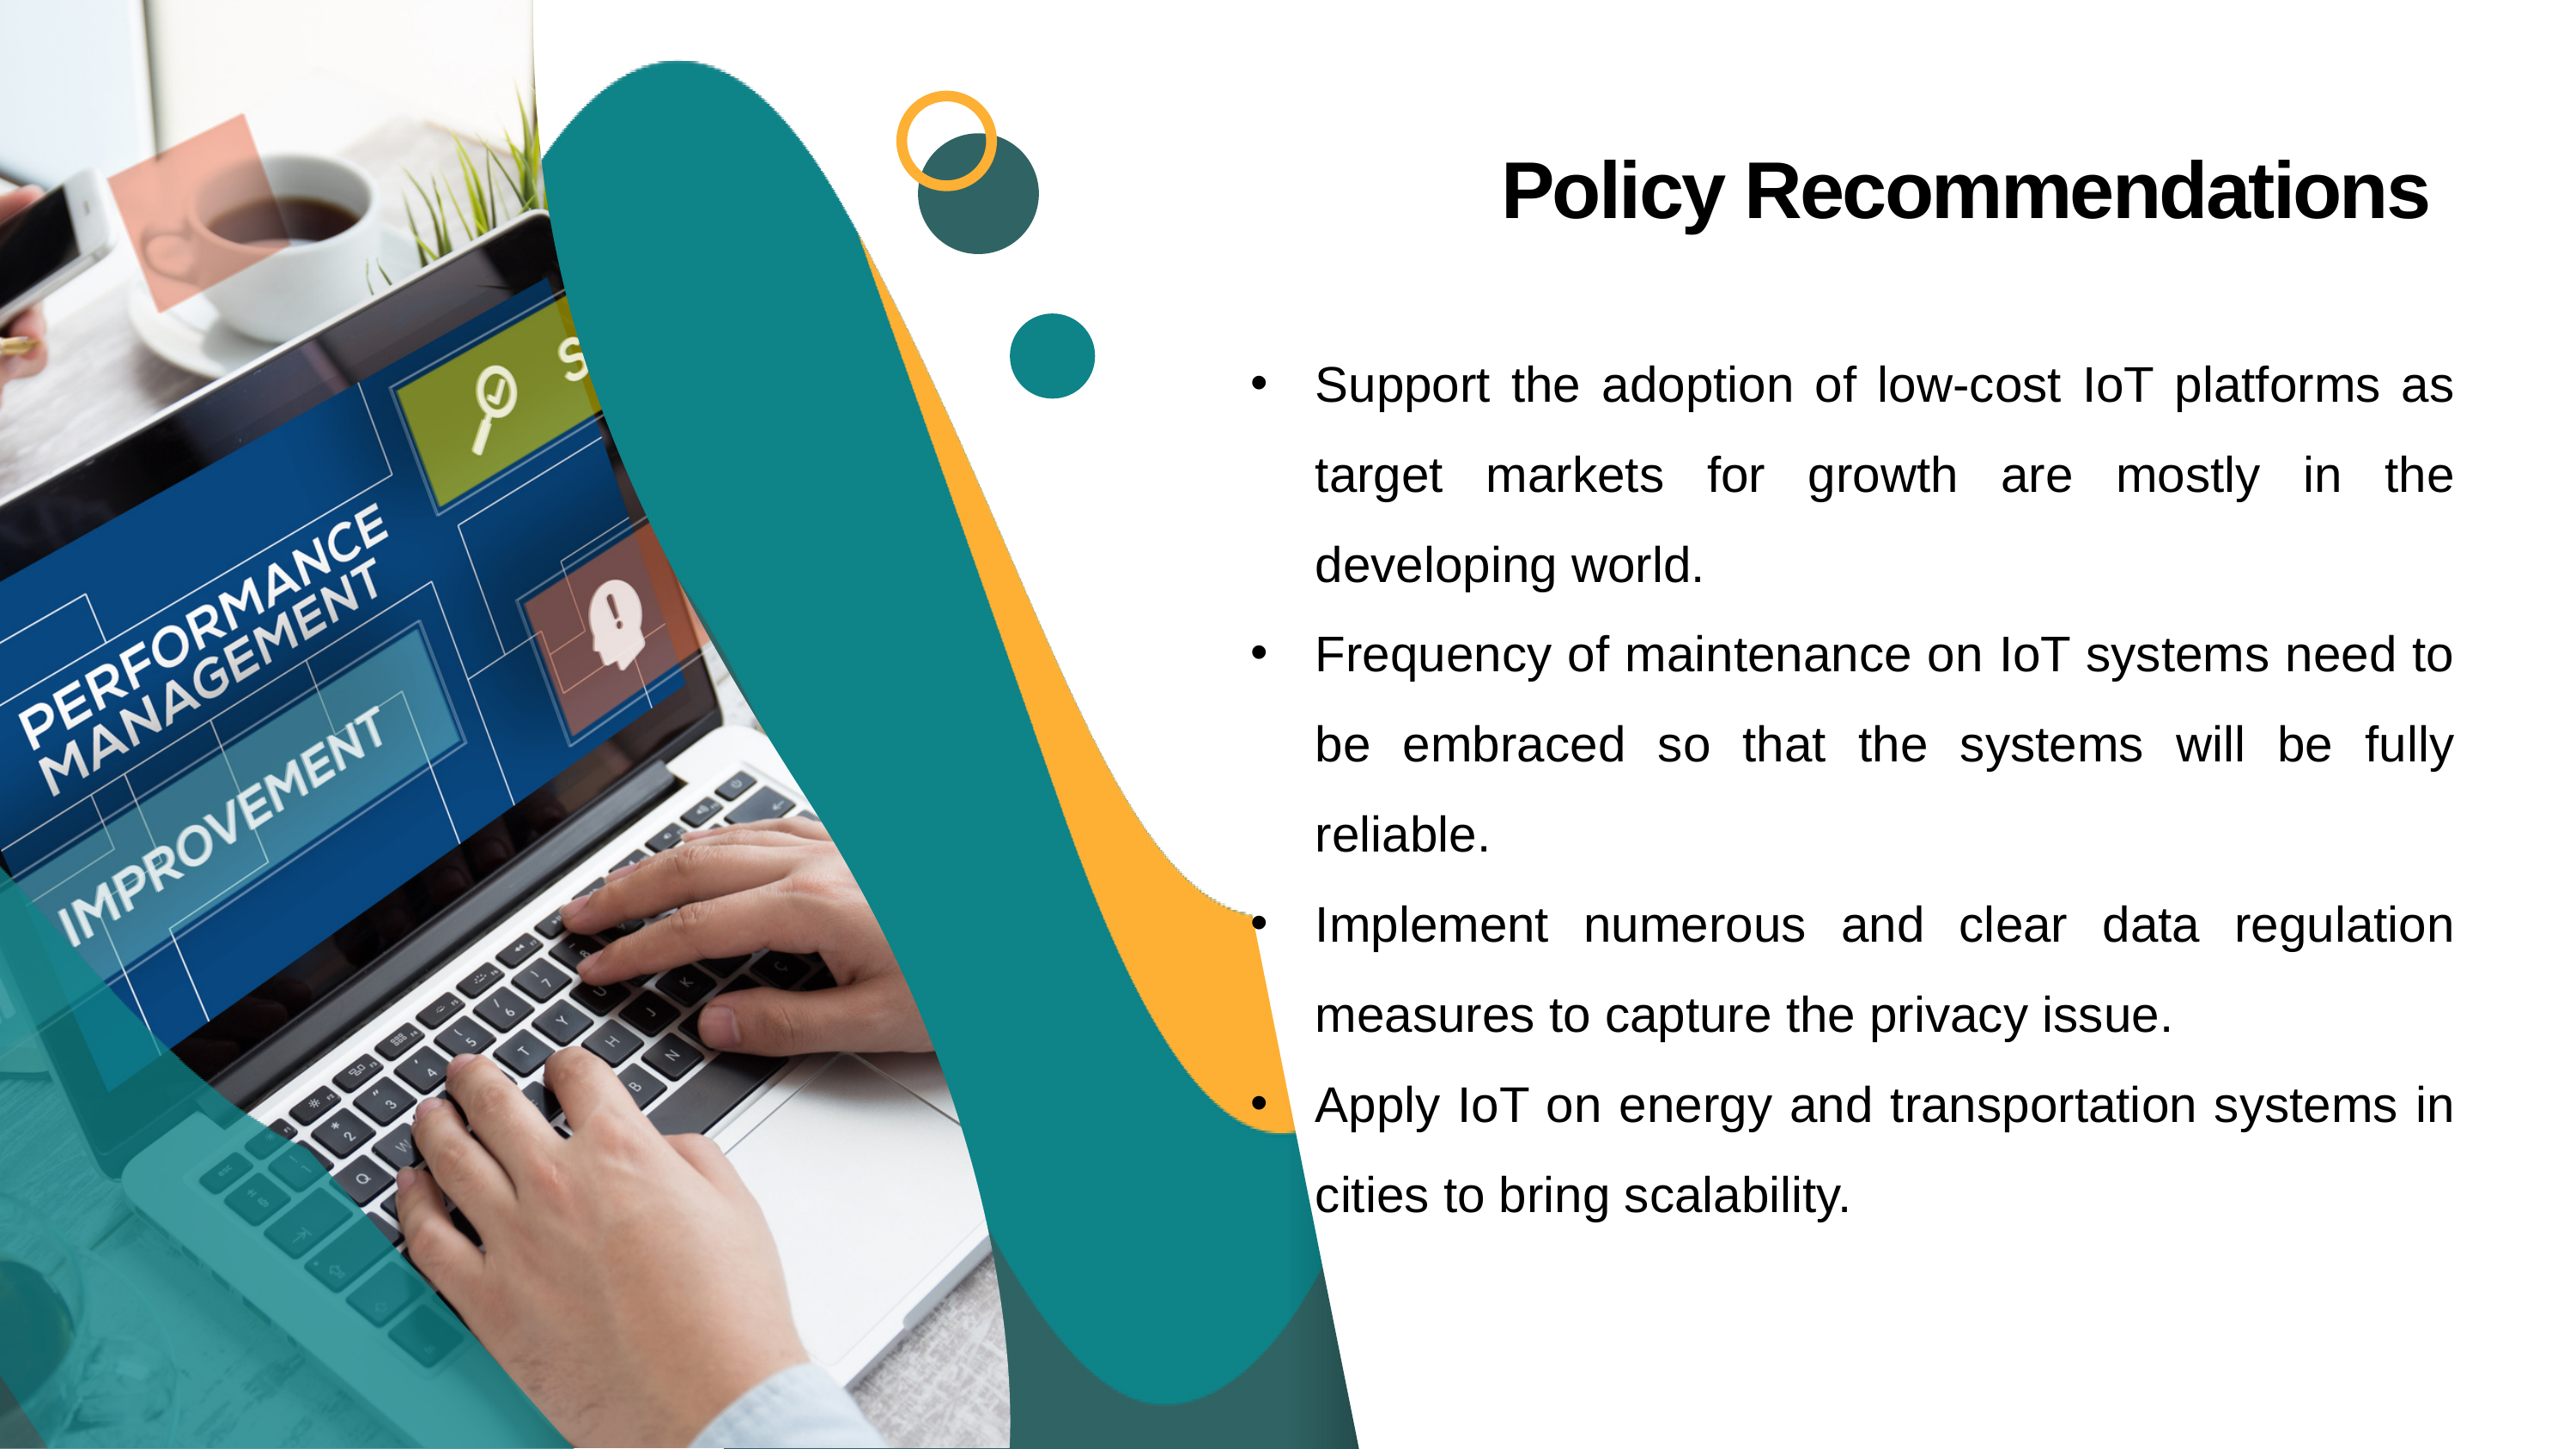

Policy Recommendations

Support the adoption of low-cost IoT platforms as target markets for growth are mostly in the developing world.
Frequency of maintenance on IoT systems need to be embraced so that the systems will be fully reliable.
Implement numerous and clear data regulation measures to capture the privacy issue.
Apply IoT on energy and transportation systems in cities to bring scalability.